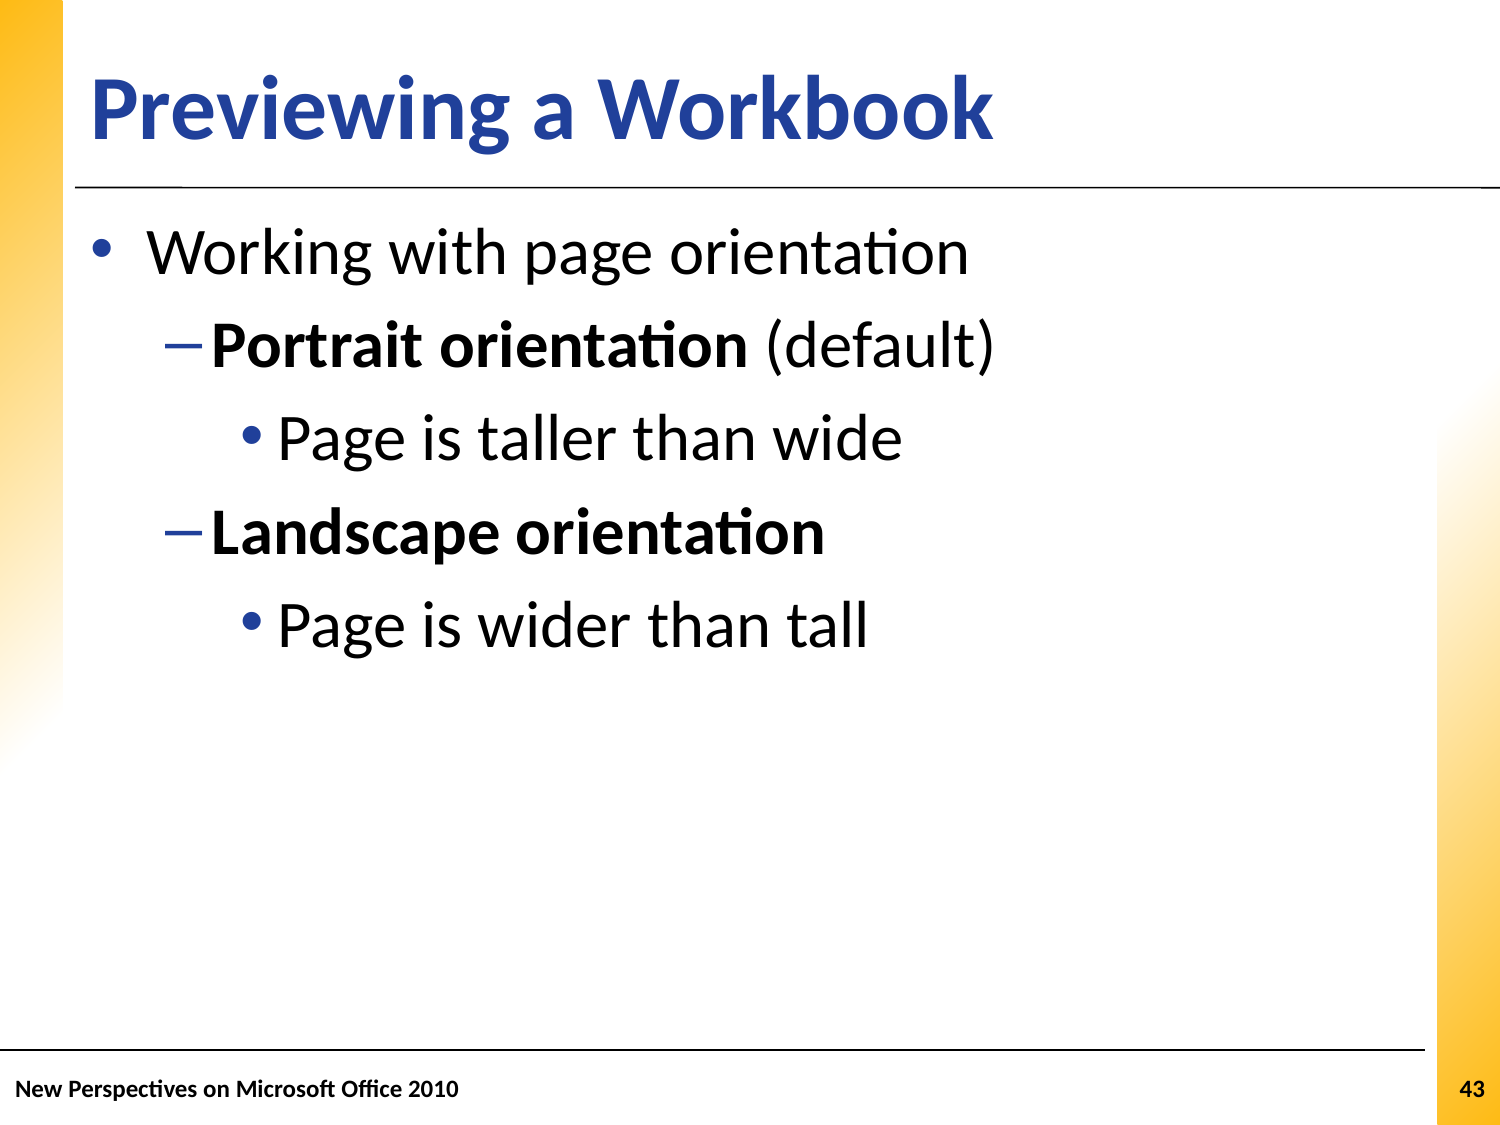

# Previewing a Workbook
Working with page orientation
Portrait orientation (default)
Page is taller than wide
Landscape orientation
Page is wider than tall
New Perspectives on Microsoft Office 2010
43